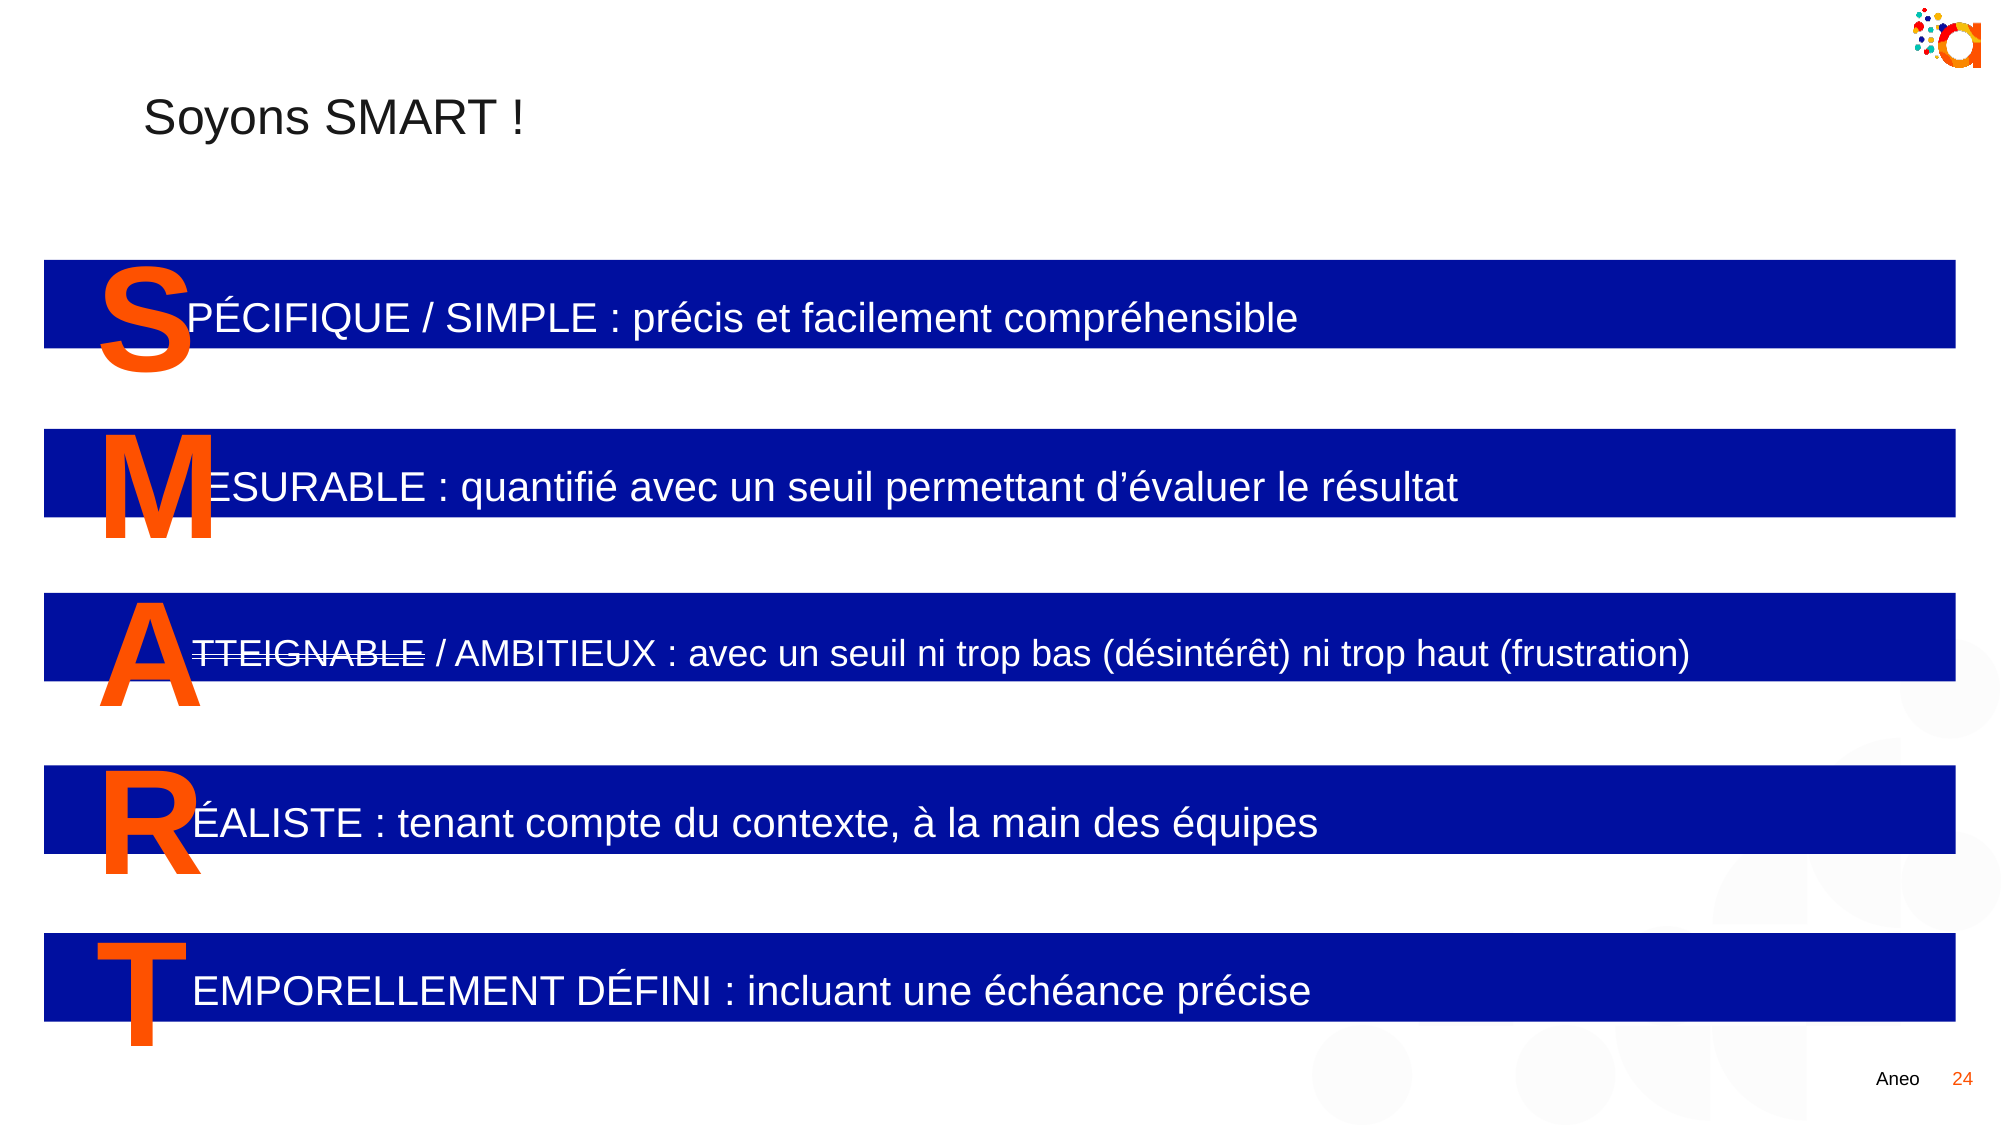

Soyons SMART !
S
PÉCIFIQUE / SIMPLE : précis et facilement compréhensible
M
ESURABLE : quantifié avec un seuil permettant d’évaluer le résultat
A
TTEIGNABLE / AMBITIEUX : avec un seuil ni trop bas (désintérêt) ni trop haut (frustration)
R
ÉALISTE : tenant compte du contexte, à la main des équipes
T
EMPORELLEMENT DÉFINI : incluant une échéance précise